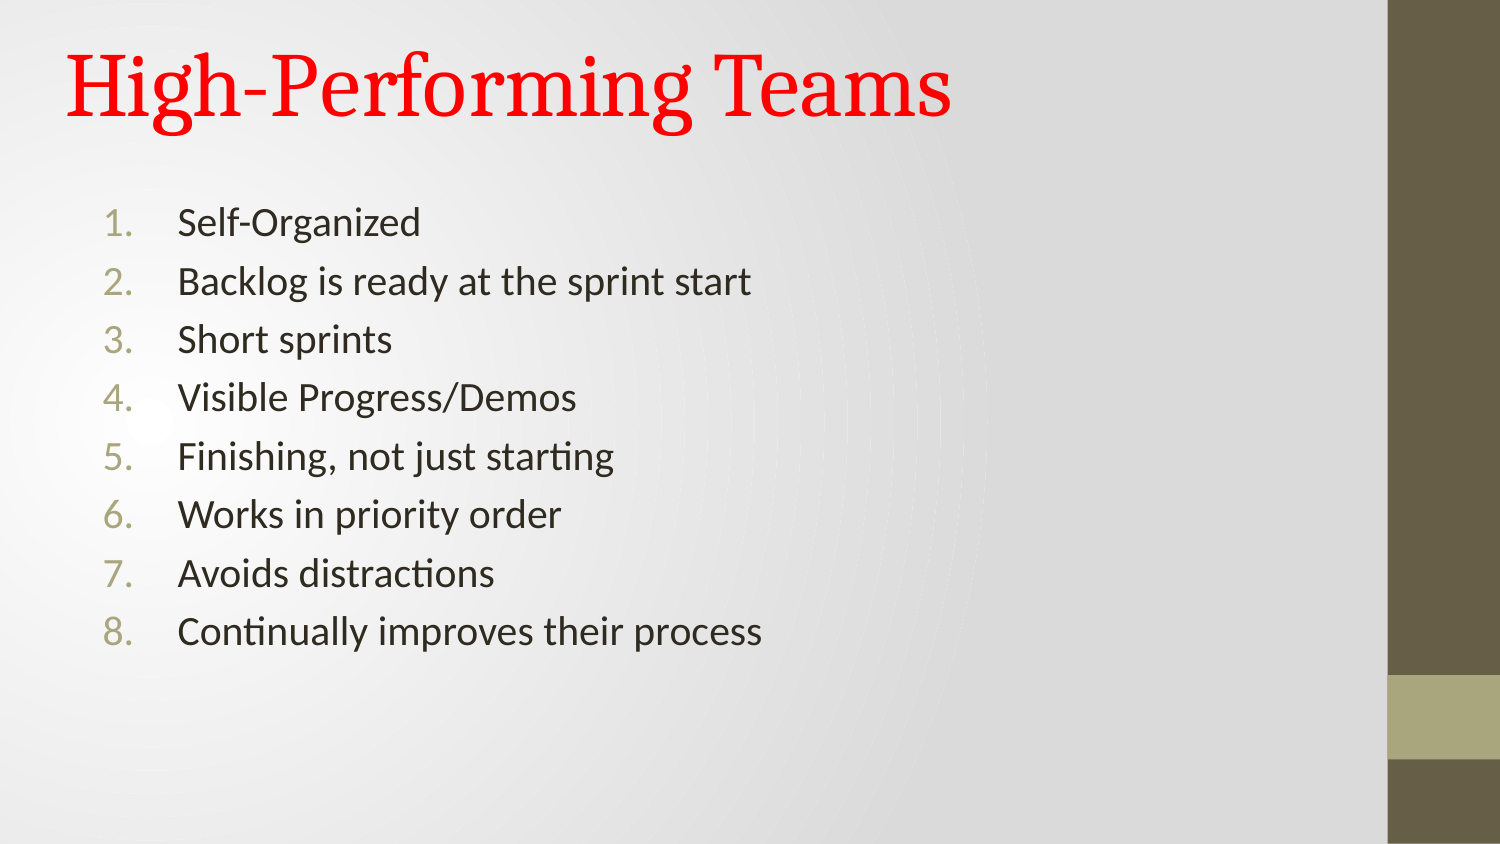

# High-Performing Teams
Self-Organized
Backlog is ready at the sprint start
Short sprints
Visible Progress/Demos
Finishing, not just starting
Works in priority order
Avoids distractions
Continually improves their process